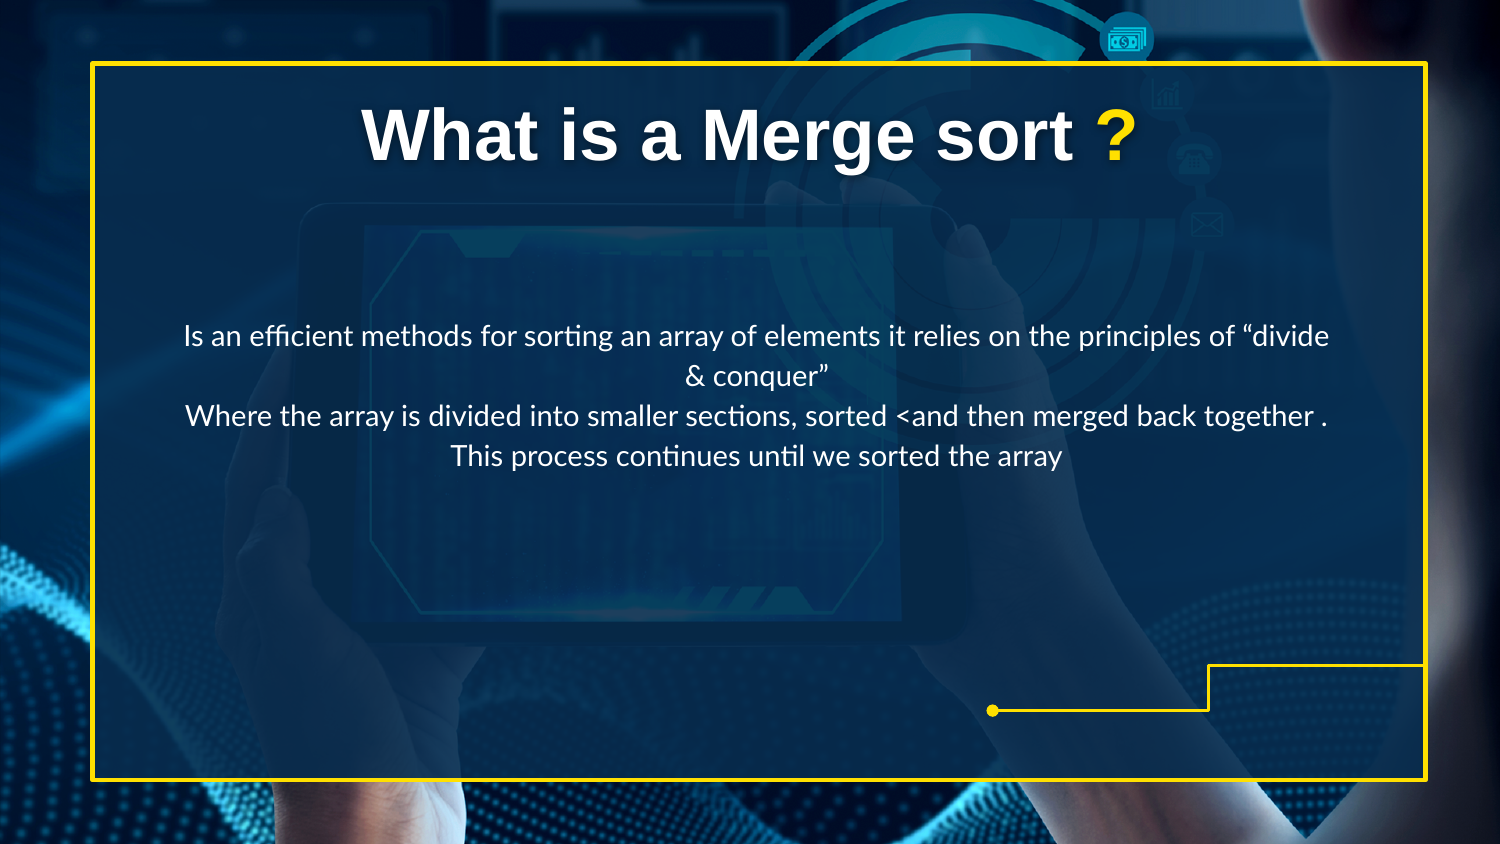

# What is a Merge sort ?
Is an efficient methods for sorting an array of elements it relies on the principles of “divide & conquer”
Where the array is divided into smaller sections, sorted <and then merged back together . This process continues until we sorted the array